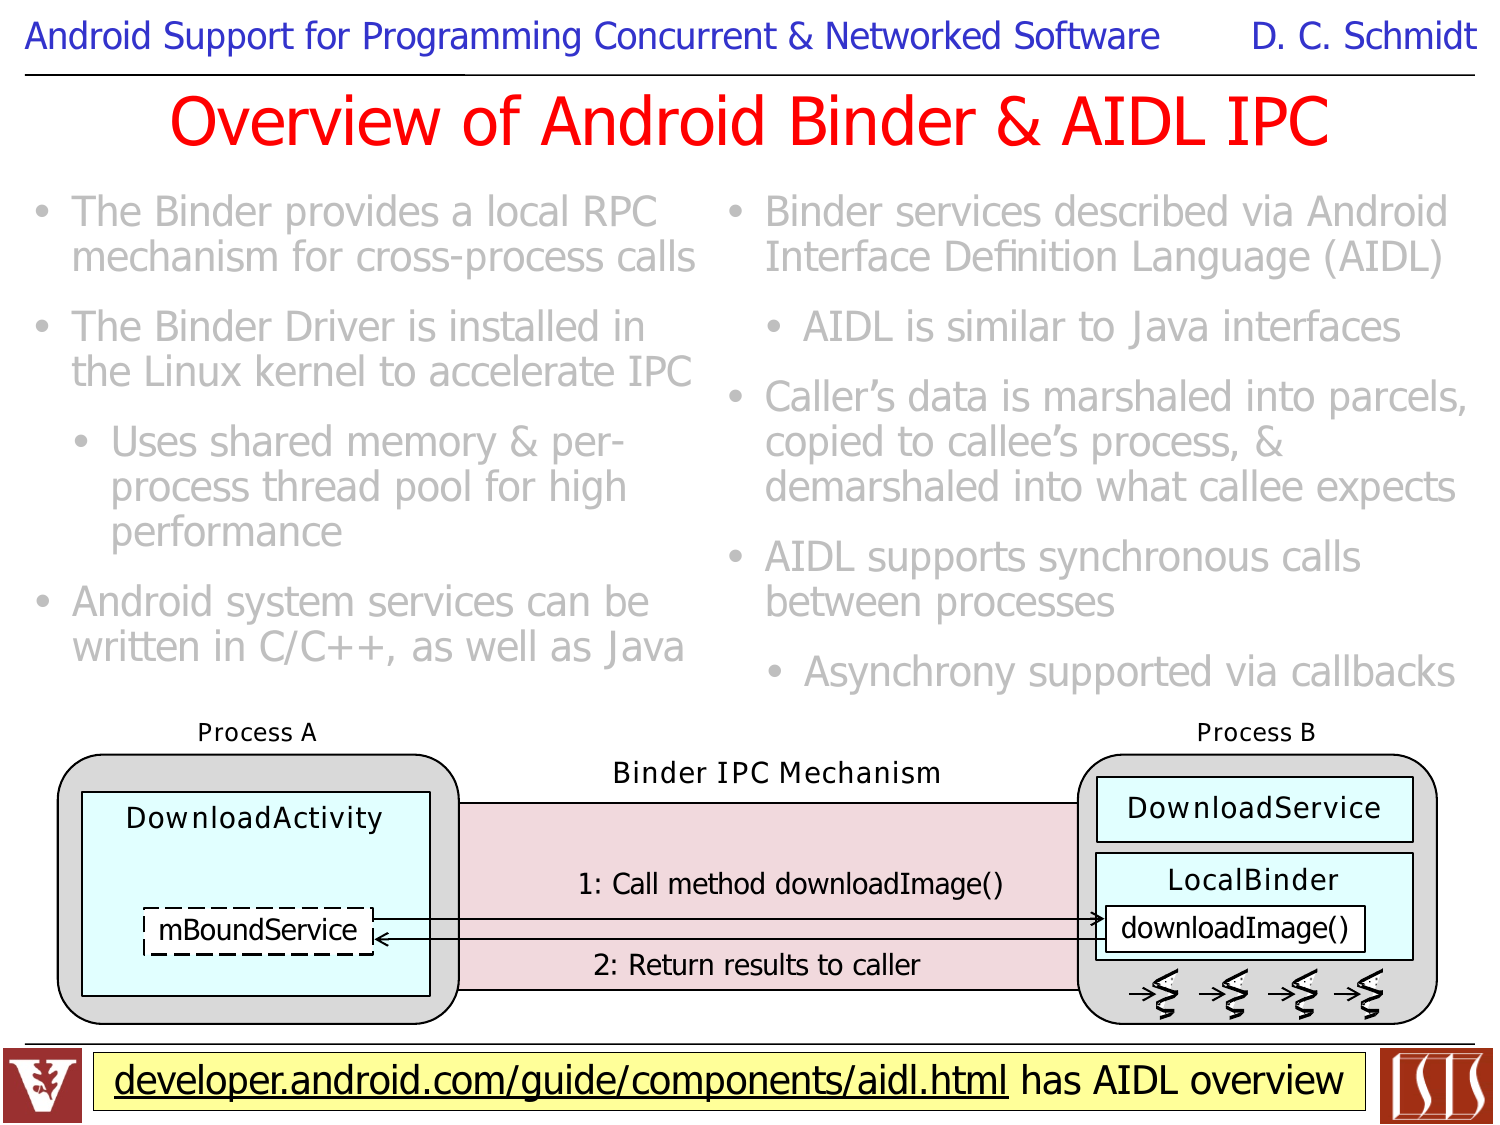

# Overview of Android Binder & AIDL IPC
The Binder provides a local RPC mechanism for cross-process calls
The Binder Driver is installed in the Linux kernel to accelerate IPC
Uses shared memory & per-process thread pool for high performance
Android system services can be written in C/C++, as well as Java
Binder services described via Android Interface Definition Language (AIDL)
AIDL is similar to Java interfaces
Caller’s data is marshaled into parcels, copied to callee’s process, & demarshaled into what callee expects
AIDL supports synchronous calls between processes
Asynchrony supported via callbacks

Process A
Process B

Binder IPC Mechanism

DownloadService
DownloadActivity
1: Call method downloadImage()
LocalBinder
downloadImage()
mBoundService
2: Return results to caller

developer.android.com/guide/components/aidl.html has AIDL overview